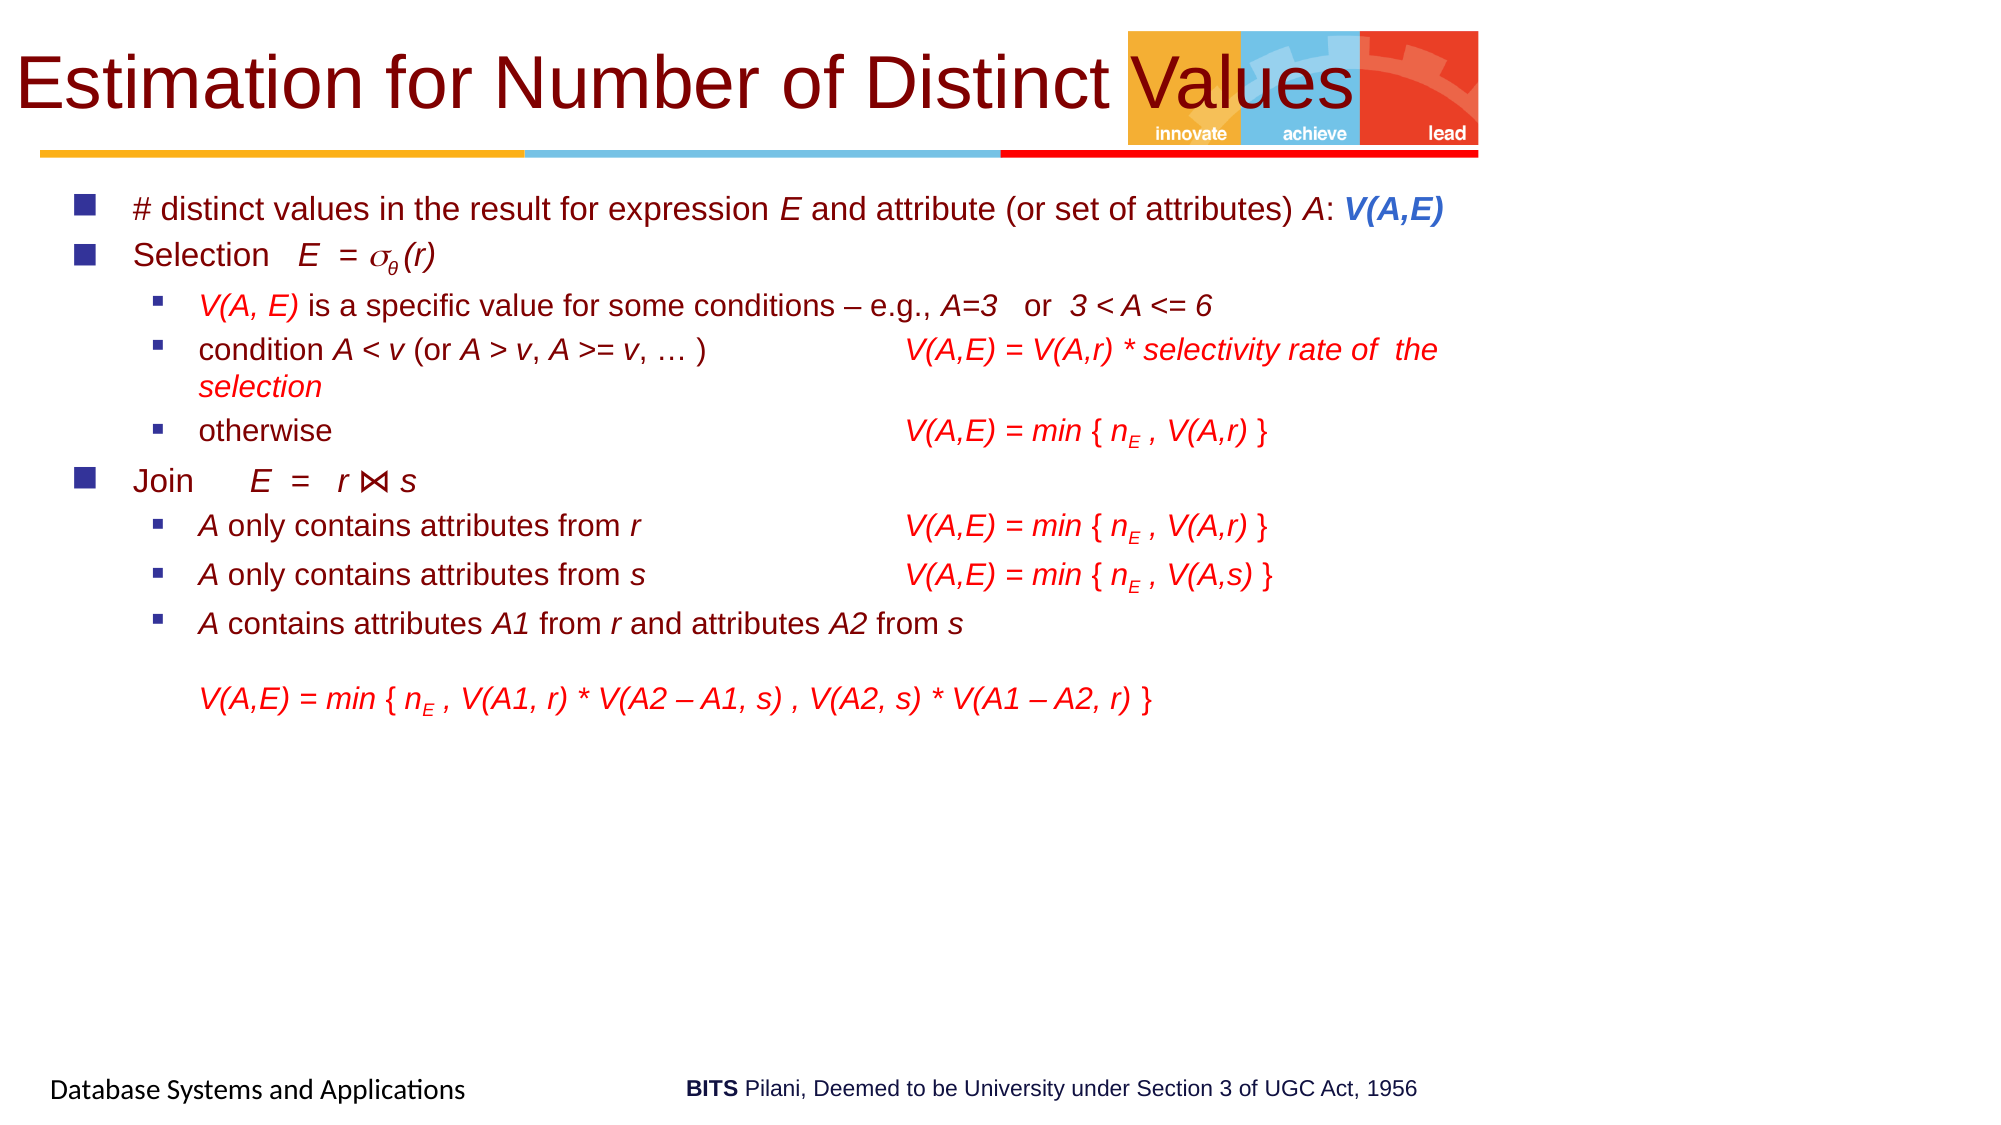

# Estimation for Number of Distinct Values
# distinct values in the result for expression E and attribute (or set of attributes) A: V(A,E)
Selection   E  = σθ (r)
V(A, E) is a specific value for some conditions – e.g., A=3   or  3 < A <= 6
condition A < v (or A > v, A >= v, … )	V(A,E) = V(A,r) * selectivity rate of  the selection
otherwise	V(A,E) = min { nE , V(A,r) }
Join      E  =   r ⋈ s
A only contains attributes from r	V(A,E) = min { nE , V(A,r) }
A only contains attributes from s	V(A,E) = min { nE , V(A,s) }
A contains attributes A1 from r and attributes A2 from s
	V(A,E) = min { nE , V(A1, r) * V(A2 – A1, s) , V(A2, s) * V(A1 – A2, r) }